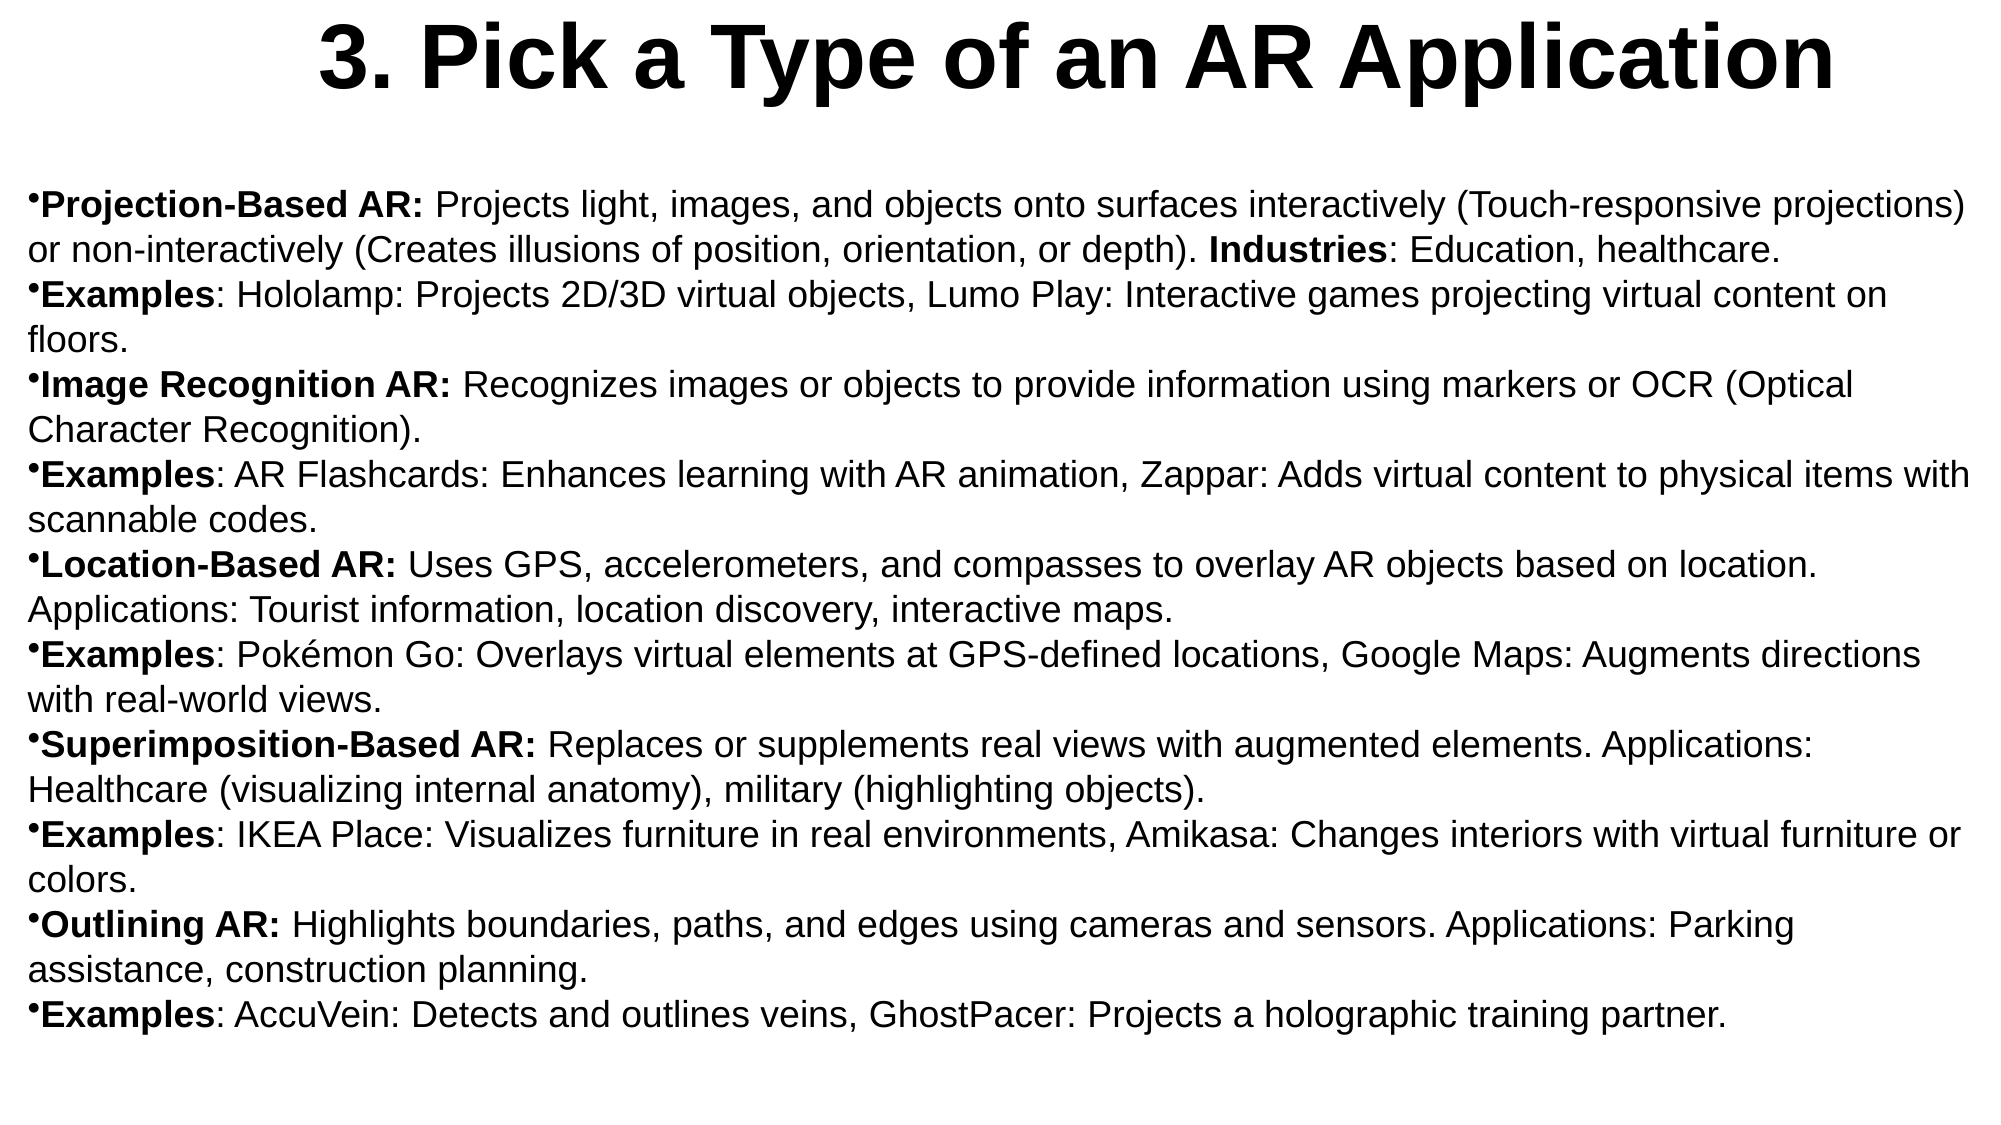

# 3. Pick a Type of an AR Application
Projection-Based AR: Projects light, images, and objects onto surfaces interactively (Touch-responsive projections) or non-interactively (Creates illusions of position, orientation, or depth). Industries: Education, healthcare.
Examples: Hololamp: Projects 2D/3D virtual objects, Lumo Play: Interactive games projecting virtual content on floors.
Image Recognition AR: Recognizes images or objects to provide information using markers or OCR (Optical Character Recognition).
Examples: AR Flashcards: Enhances learning with AR animation, Zappar: Adds virtual content to physical items with scannable codes.
Location-Based AR: Uses GPS, accelerometers, and compasses to overlay AR objects based on location. Applications: Tourist information, location discovery, interactive maps.
Examples: Pokémon Go: Overlays virtual elements at GPS-defined locations, Google Maps: Augments directions with real-world views.
Superimposition-Based AR: Replaces or supplements real views with augmented elements. Applications: Healthcare (visualizing internal anatomy), military (highlighting objects).
Examples: IKEA Place: Visualizes furniture in real environments, Amikasa: Changes interiors with virtual furniture or colors.
Outlining AR: Highlights boundaries, paths, and edges using cameras and sensors. Applications: Parking assistance, construction planning.
Examples: AccuVein: Detects and outlines veins, GhostPacer: Projects a holographic training partner.